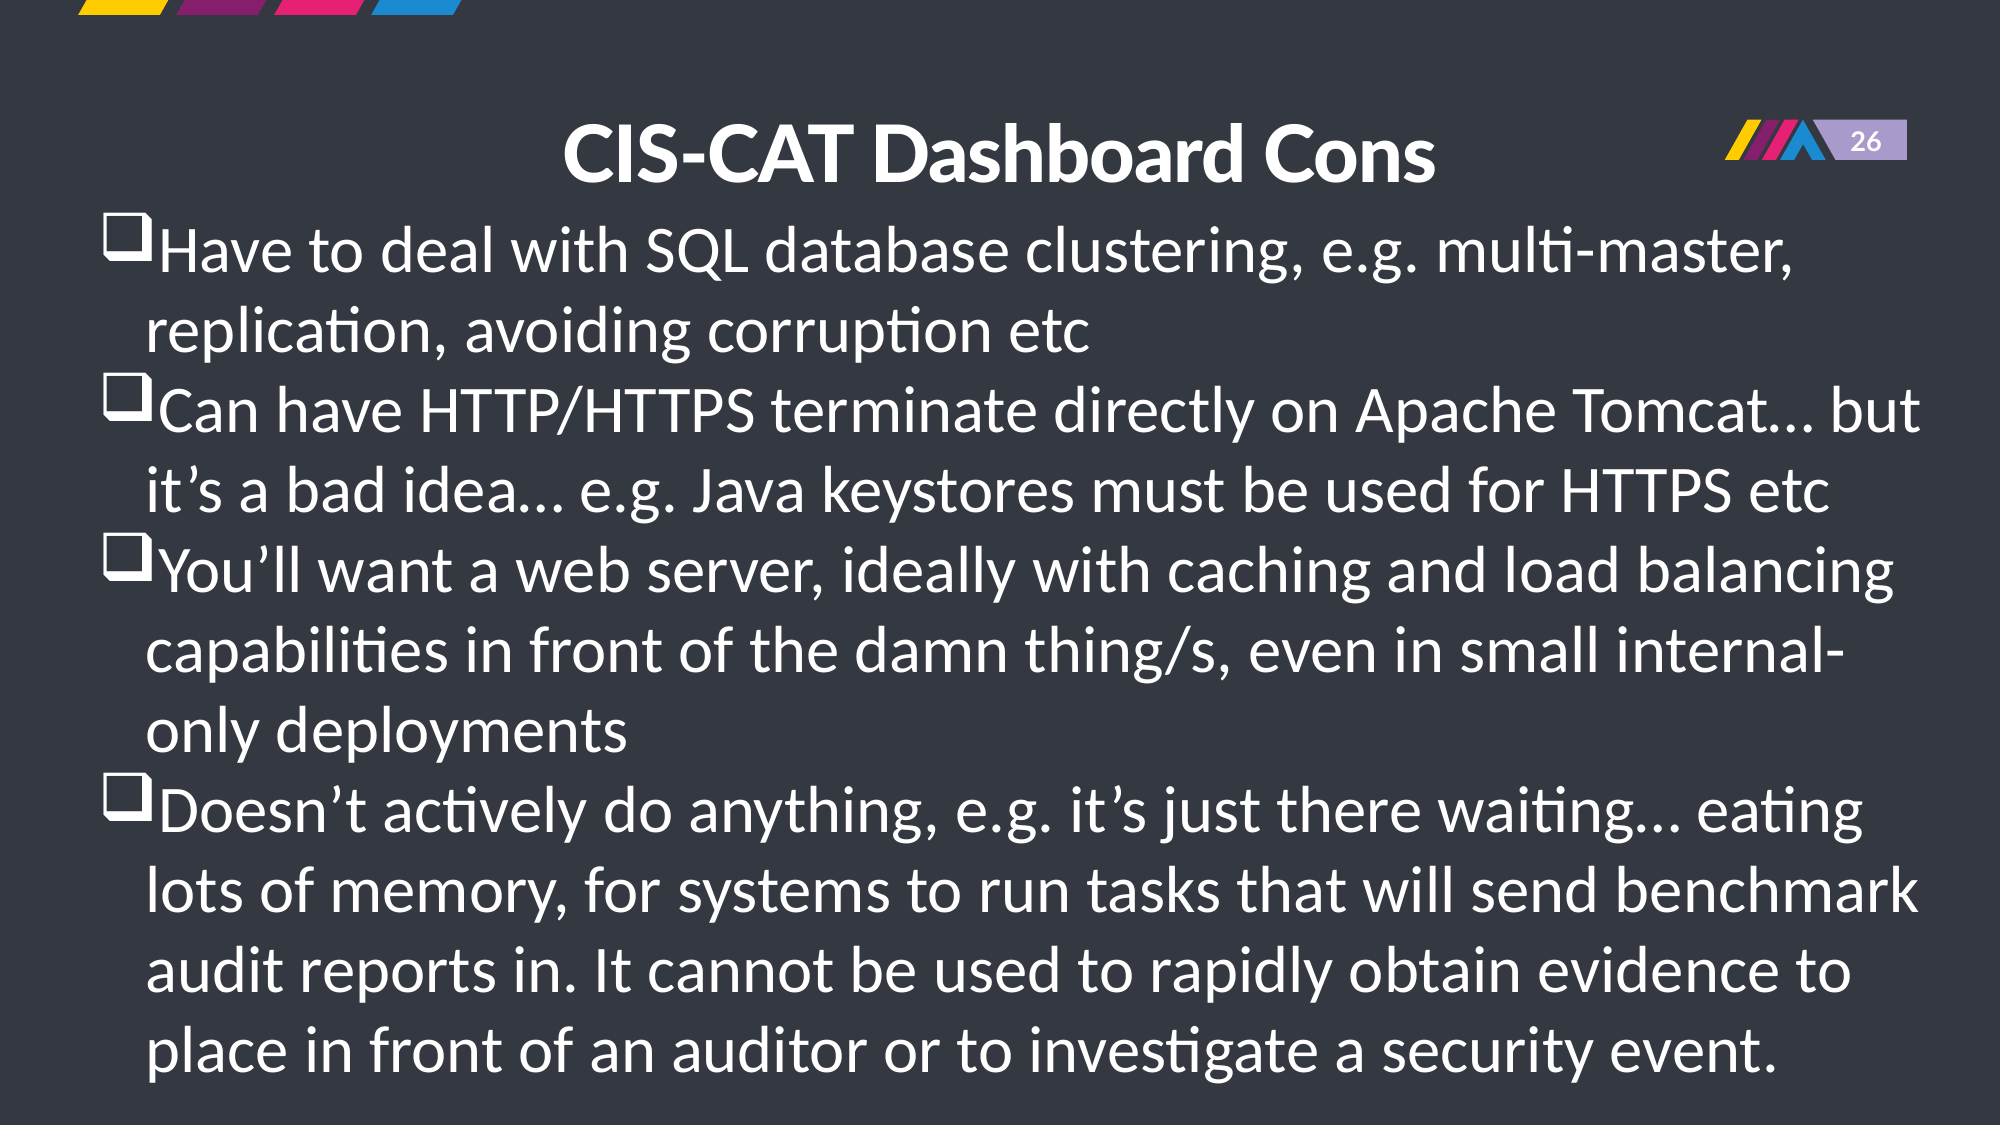

# CIS-CAT Dashboard Cons
Have to deal with SQL database clustering, e.g. multi-master, replication, avoiding corruption etc
Can have HTTP/HTTPS terminate directly on Apache Tomcat… but it’s a bad idea… e.g. Java keystores must be used for HTTPS etc
You’ll want a web server, ideally with caching and load balancing capabilities in front of the damn thing/s, even in small internal-only deployments
Doesn’t actively do anything, e.g. it’s just there waiting… eating lots of memory, for systems to run tasks that will send benchmark audit reports in. It cannot be used to rapidly obtain evidence to place in front of an auditor or to investigate a security event.